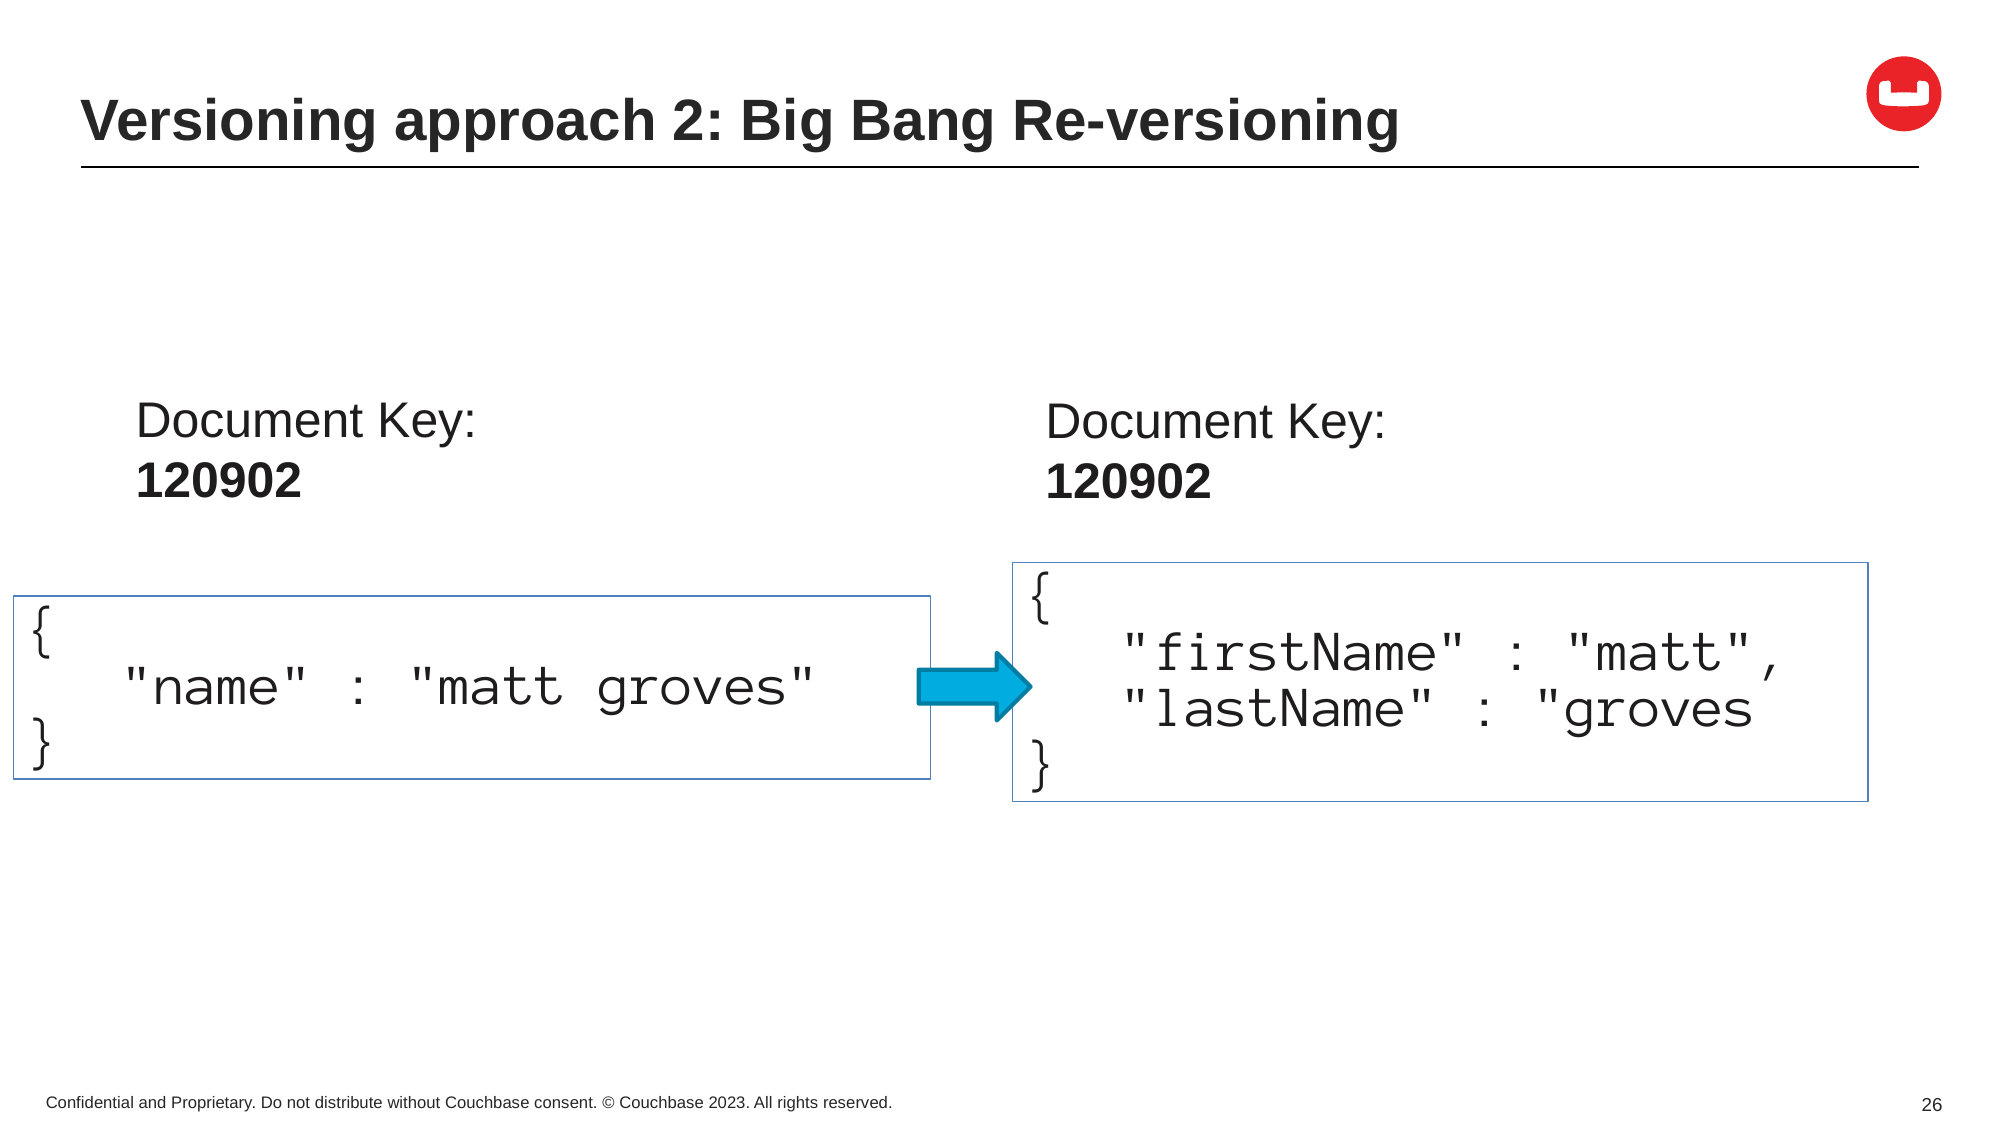

# Versioning approach 2: Big Bang Re-versioning

Document Key: 120902
Document Key: 120902
{
   "firstName" : "matt",
   "lastName" : "groves
}
{
   "name" : "matt groves"
}